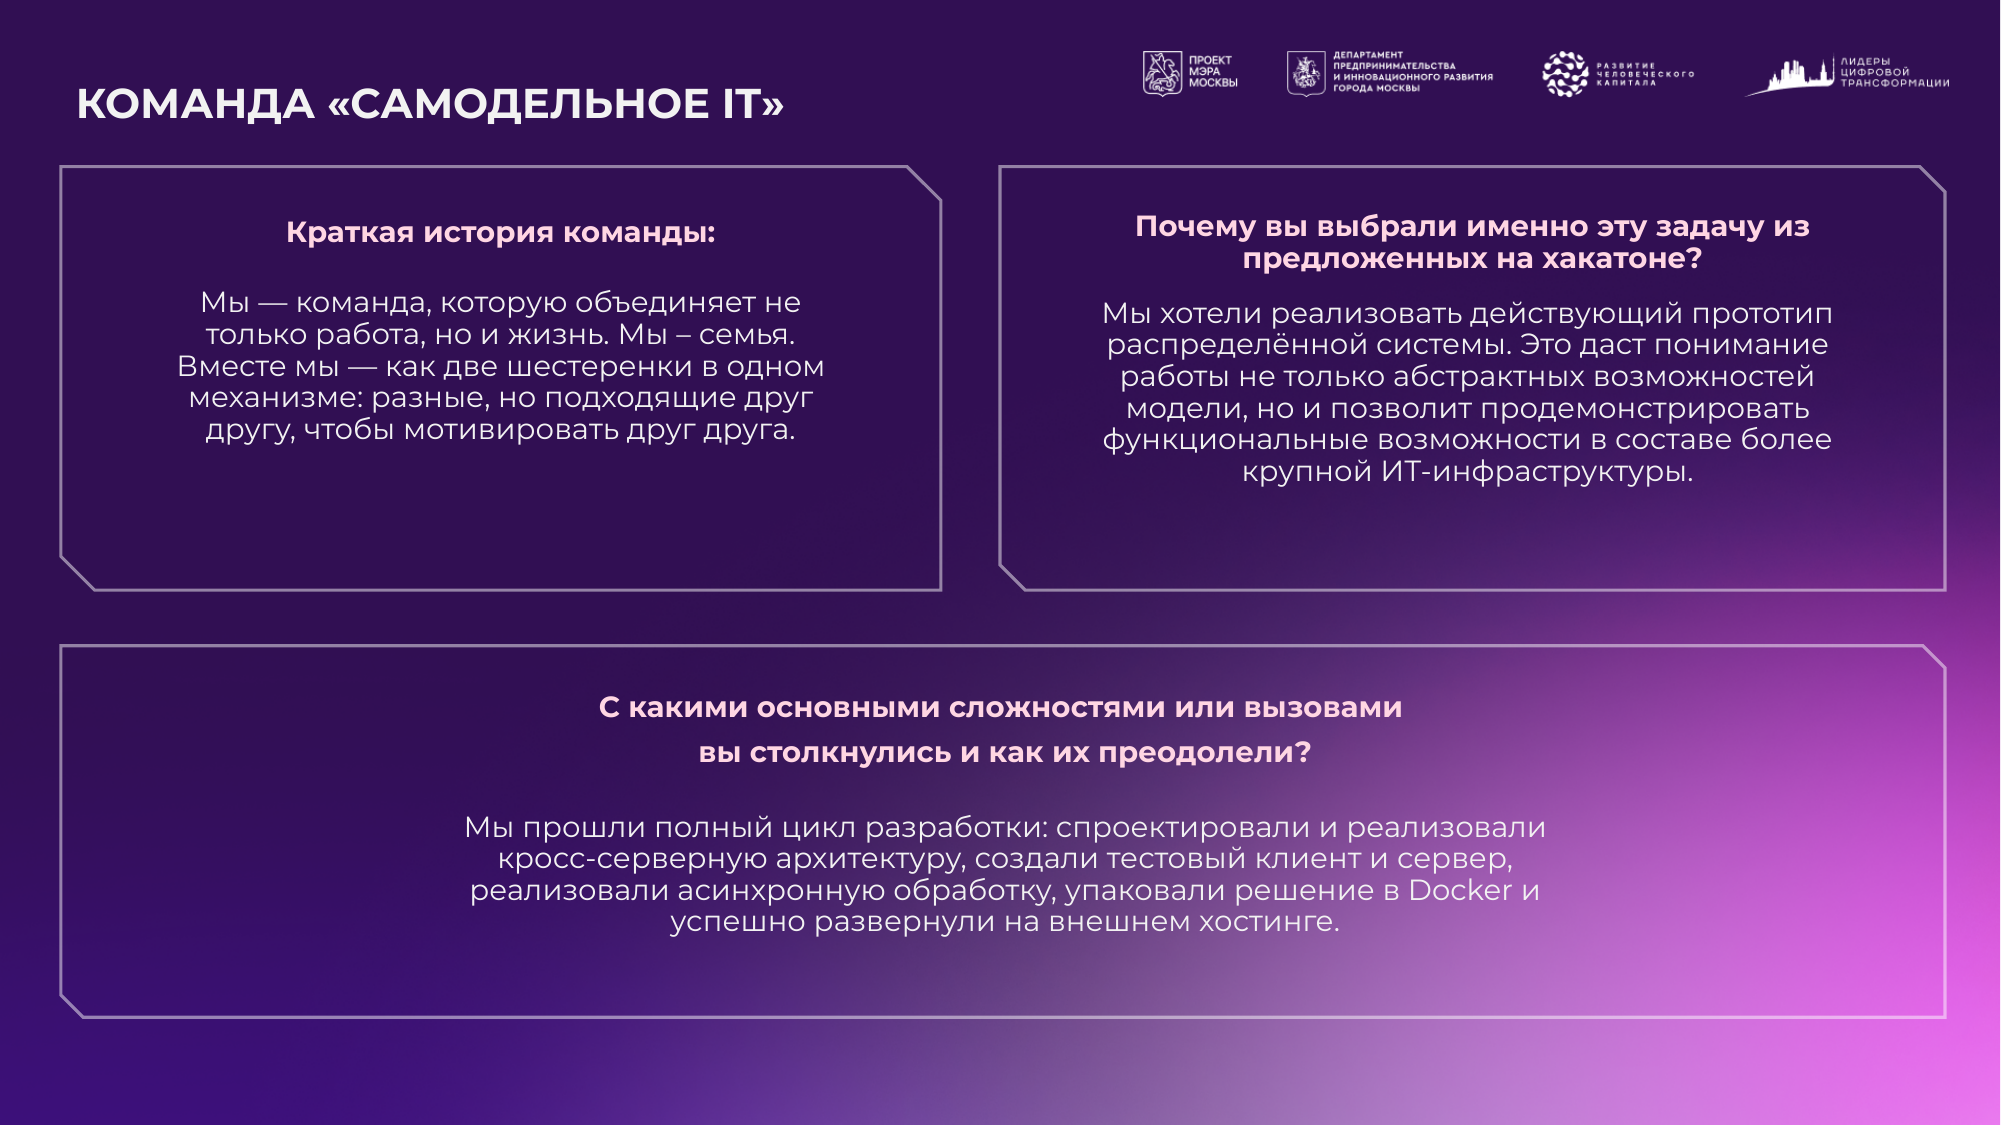

# КОМАНДА «САМОДЕЛЬНОЕ IT»

Почему вы выбрали именно эту задачу из предложенных на хакатоне?
Краткая история команды:
Мы — команда, которую объединяет не только работа, но и жизнь. Мы – семья. Вместе мы — как две шестеренки в одном механизме: разные, но подходящие друг другу, чтобы мотивировать друг друга.
Мы хотели реализовать действующий прототип распределённой системы. Это даст понимание работы не только абстрактных возможностей модели, но и позволит продемонстрировать функциональные возможности в составе более крупной ИТ-инфраструктуры.

С какими основными сложностями или вызовами
вы столкнулись и как их преодолели?
Мы прошли полный цикл разработки: спроектировали и реализовали кросс-серверную архитектуру, создали тестовый клиент и сервер, реализовали асинхронную обработку, упаковали решение в Docker и успешно развернули на внешнем хостинге.